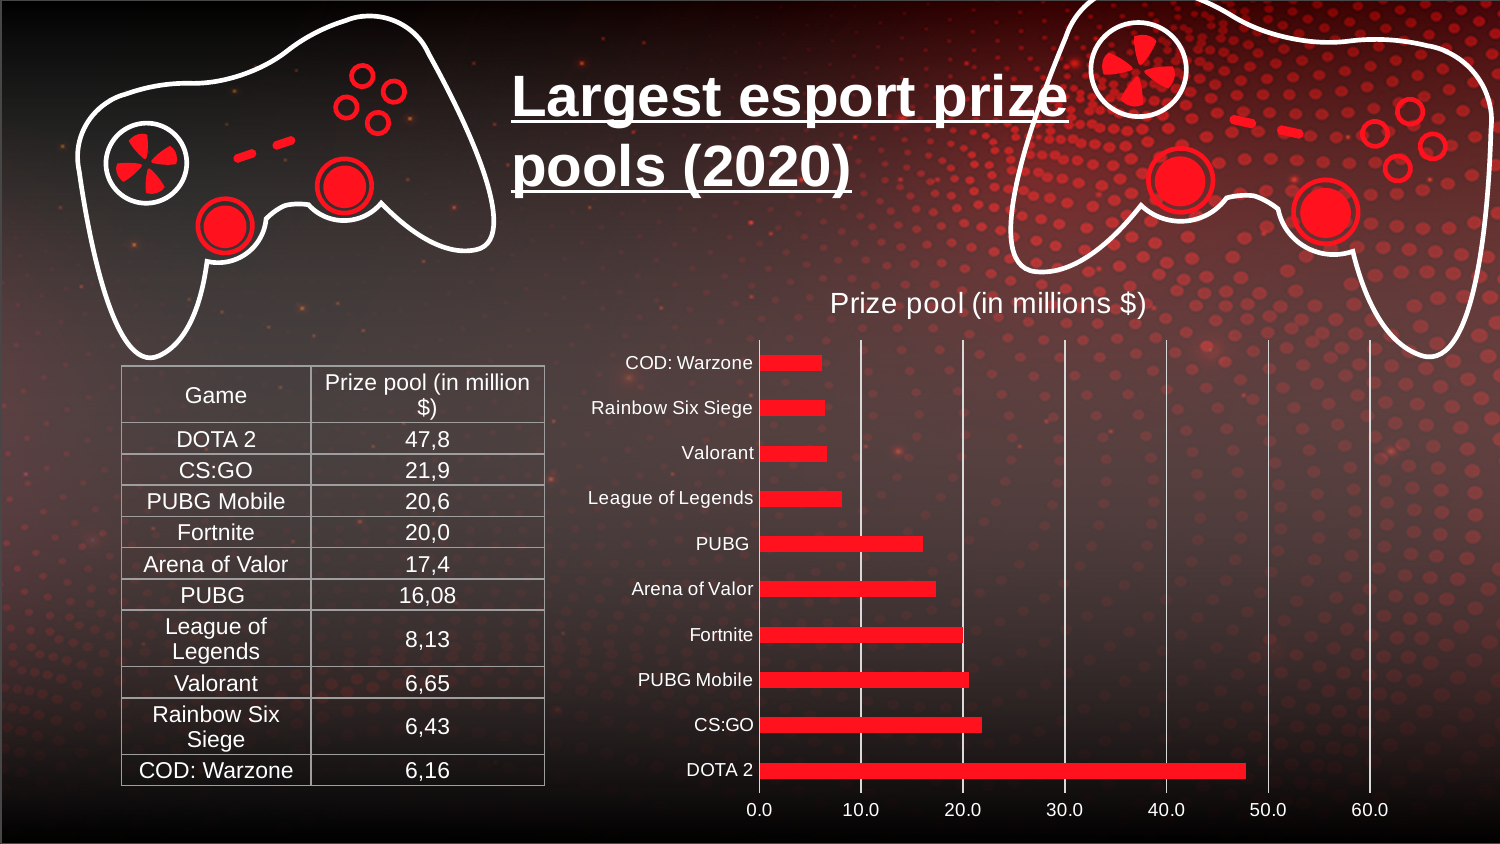

Largest esport prize pools (2020)

### Chart: Prize pool (in millions $)

| Category | Prize pool (in million $) |
|---|---|
| DOTA 2 | 47.79 |
| CS:GO | 21.89 |
| PUBG Mobile | 20.57 |
| Fortnite | 19.96 |
| Arena of Valor | 17.37 |
| PUBG  | 16.08 |
| League of Legends | 8.13 |
| Valorant | 6.65 |
| Rainbow Six Siege | 6.433 |
| COD: Warzone | 6.16 |
| Game | Prize pool (in million $) |
| --- | --- |
| DOTA 2 | 47,8 |
| CS:GO | 21,9 |
| PUBG Mobile | 20,6 |
| Fortnite | 20,0 |
| Arena of Valor | 17,4 |
| PUBG | 16,08 |
| League of Legends | 8,13 |
| Valorant | 6,65 |
| Rainbow Six Siege | 6,43 |
| COD: Warzone | 6,16 |
#